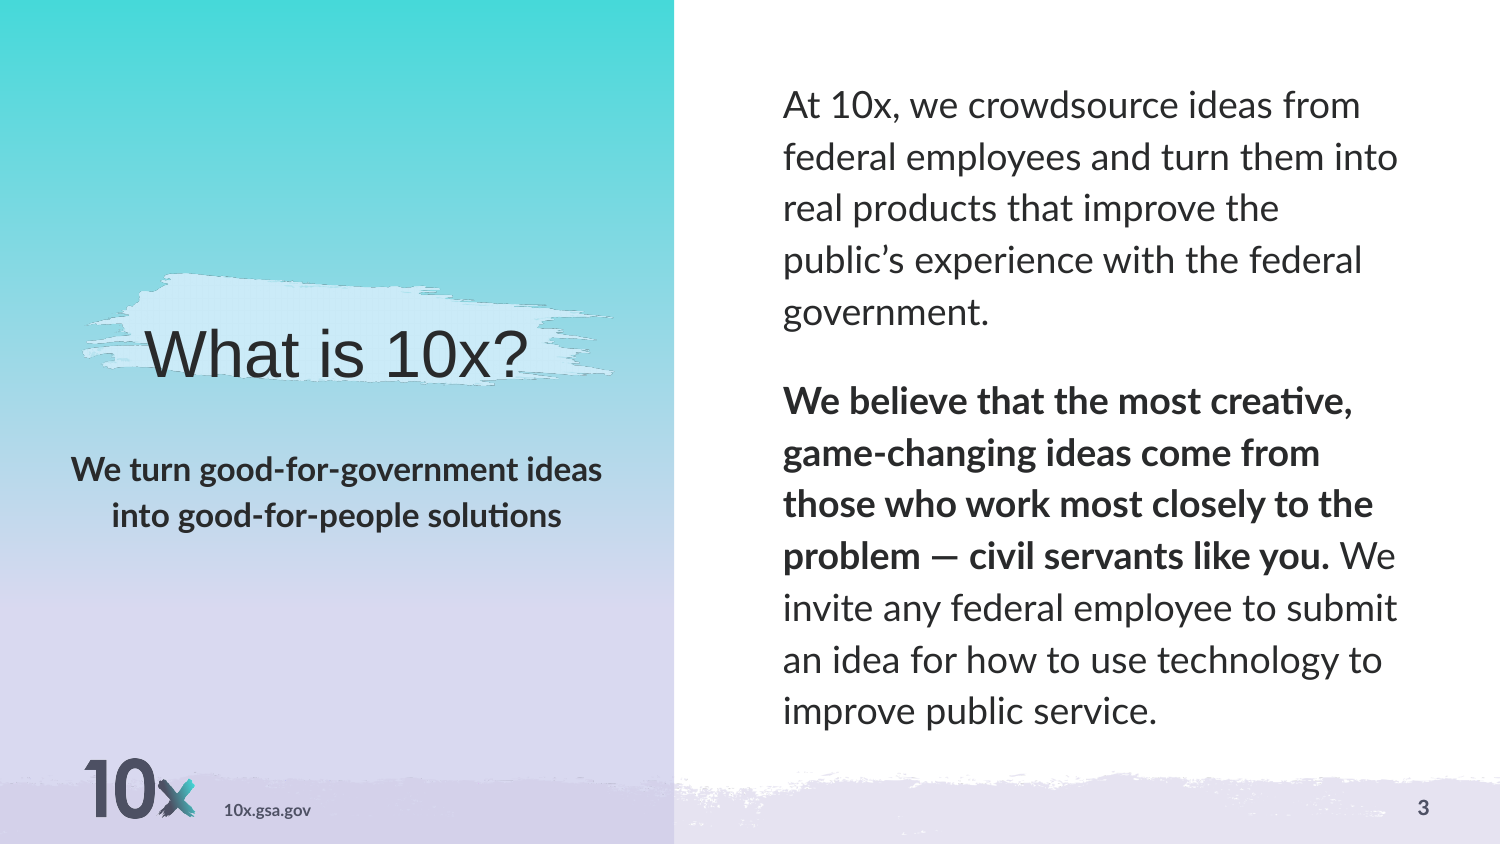

At 10x, we crowdsource ideas from federal employees and turn them into real products that improve the public’s experience with the federal government.
We believe that the most creative, game-changing ideas come from those who work most closely to the problem — civil servants like you. We invite any federal employee to submit an idea for how to use technology to improve public service.
# What is 10x?
We turn good-for-government ideas into good-for-people solutions